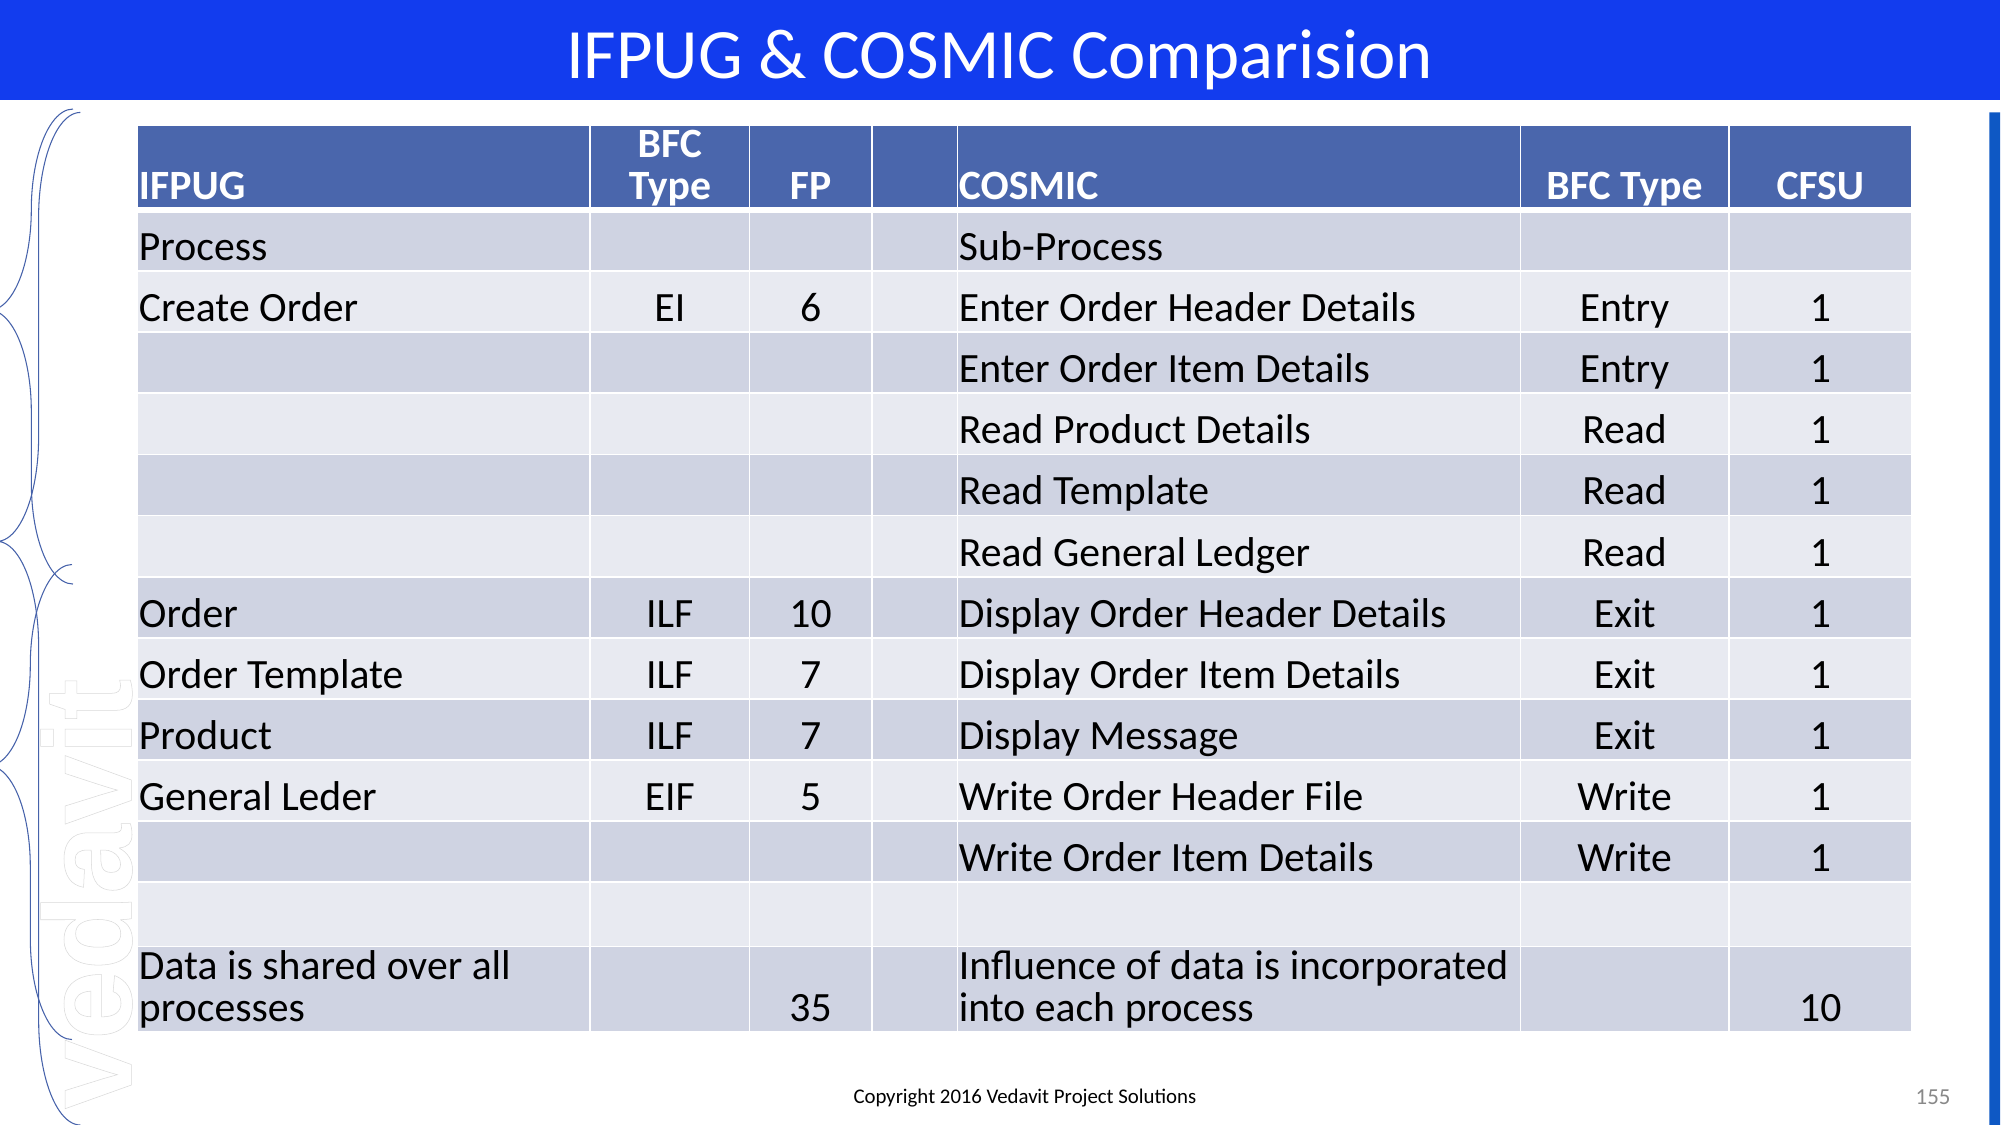

# IFPUG & COSMIC Comparision

| IFPUG | BFC Type | FP |  | COSMIC | BFC Type | CFSU |
| --- | --- | --- | --- | --- | --- | --- |
| Process |  |  |  | Sub-Process |  |  |
| Create Order | EI | 6 |  | Enter Order Header Details | Entry | 1 |
|  |  |  |  | Enter Order Item Details | Entry | 1 |
|  |  |  |  | Read Product Details | Read | 1 |
|  |  |  |  | Read Template | Read | 1 |
|  |  |  |  | Read General Ledger | Read | 1 |
| Order | ILF | 10 |  | Display Order Header Details | Exit | 1 |
| Order Template | ILF | 7 |  | Display Order Item Details | Exit | 1 |
| Product | ILF | 7 |  | Display Message | Exit | 1 |
| General Leder | EIF | 5 |  | Write Order Header File | Write | 1 |
|  |  |  |  | Write Order Item Details | Write | 1 |
|  |  |  |  |  |  |  |
| Data is shared over all processes |  | 35 |  | Influence of data is incorporated into each process |  | 10 |
155